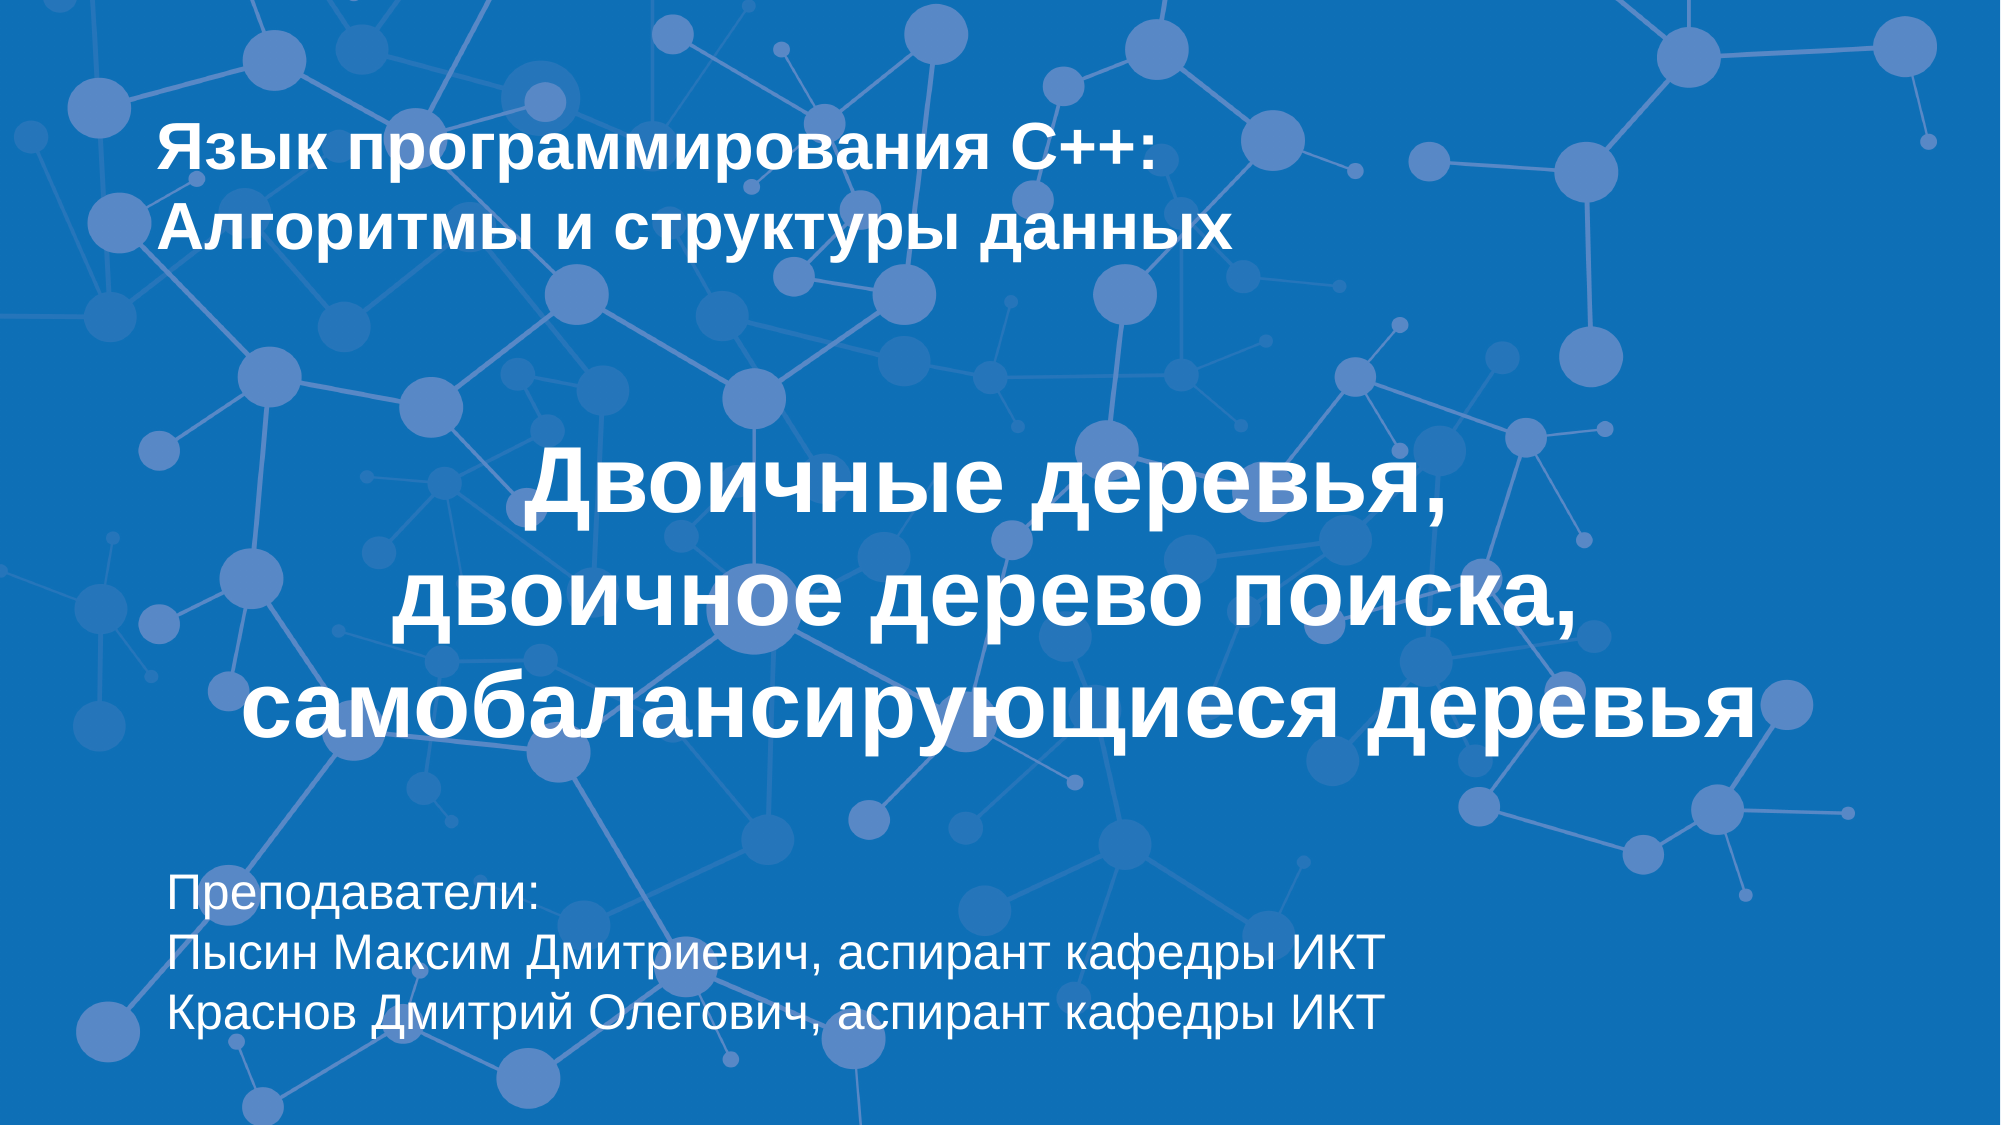

Язык программирования С++:
Алгоритмы и структуры данных
Двоичные деревья,
двоичное дерево поиска,
самобалансирующиеся деревья
Преподаватели:
Пысин Максим Дмитриевич, аспирант кафедры ИКТ
Краснов Дмитрий Олегович, аспирант кафедры ИКТ